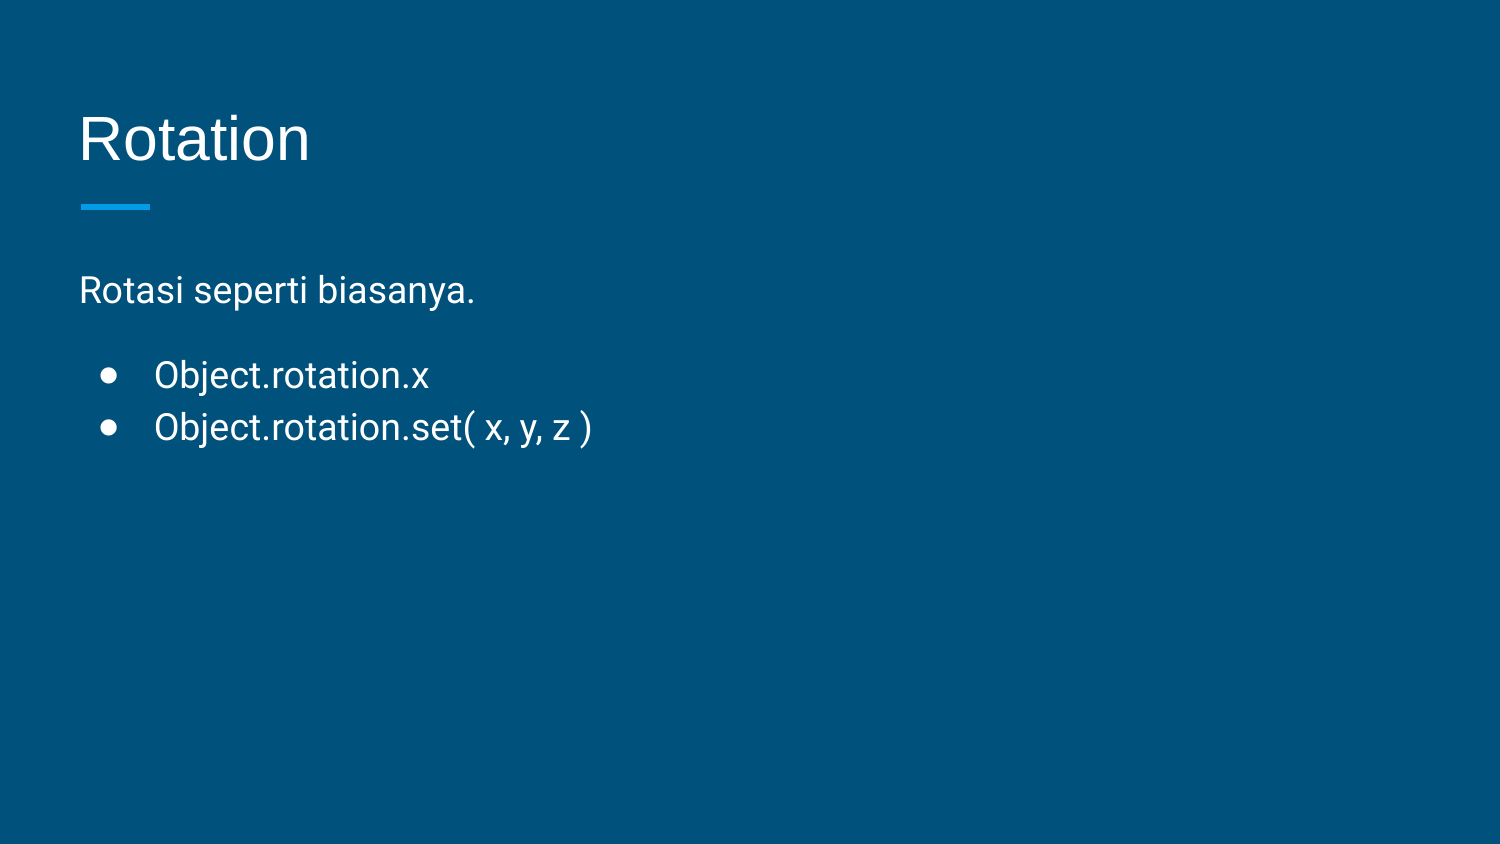

# Rotation
Rotasi seperti biasanya.
Object.rotation.x
Object.rotation.set( x, y, z )